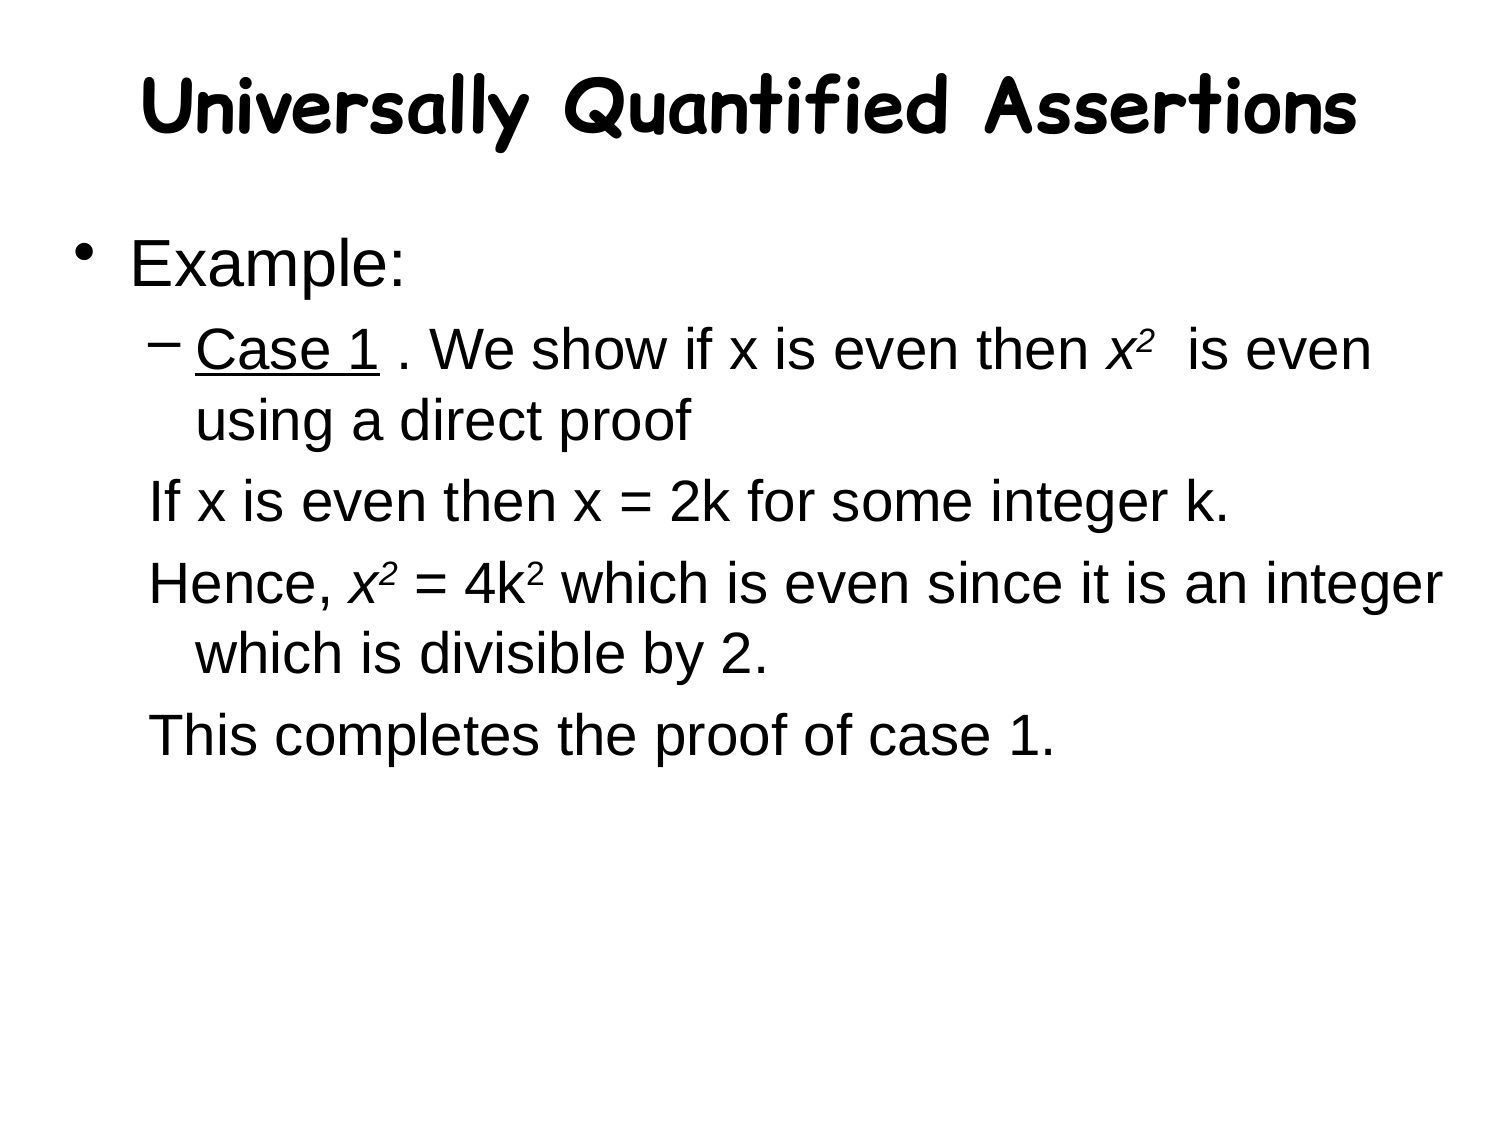

Universally Quantified Assertions
Example:
Case 1 . We show if x is even then x2  is even using a direct proof
If x is even then x = 2k for some integer k.
Hence, x2 = 4k2 which is even since it is an integer which is divisible by 2.
This completes the proof of case 1.
P. 1